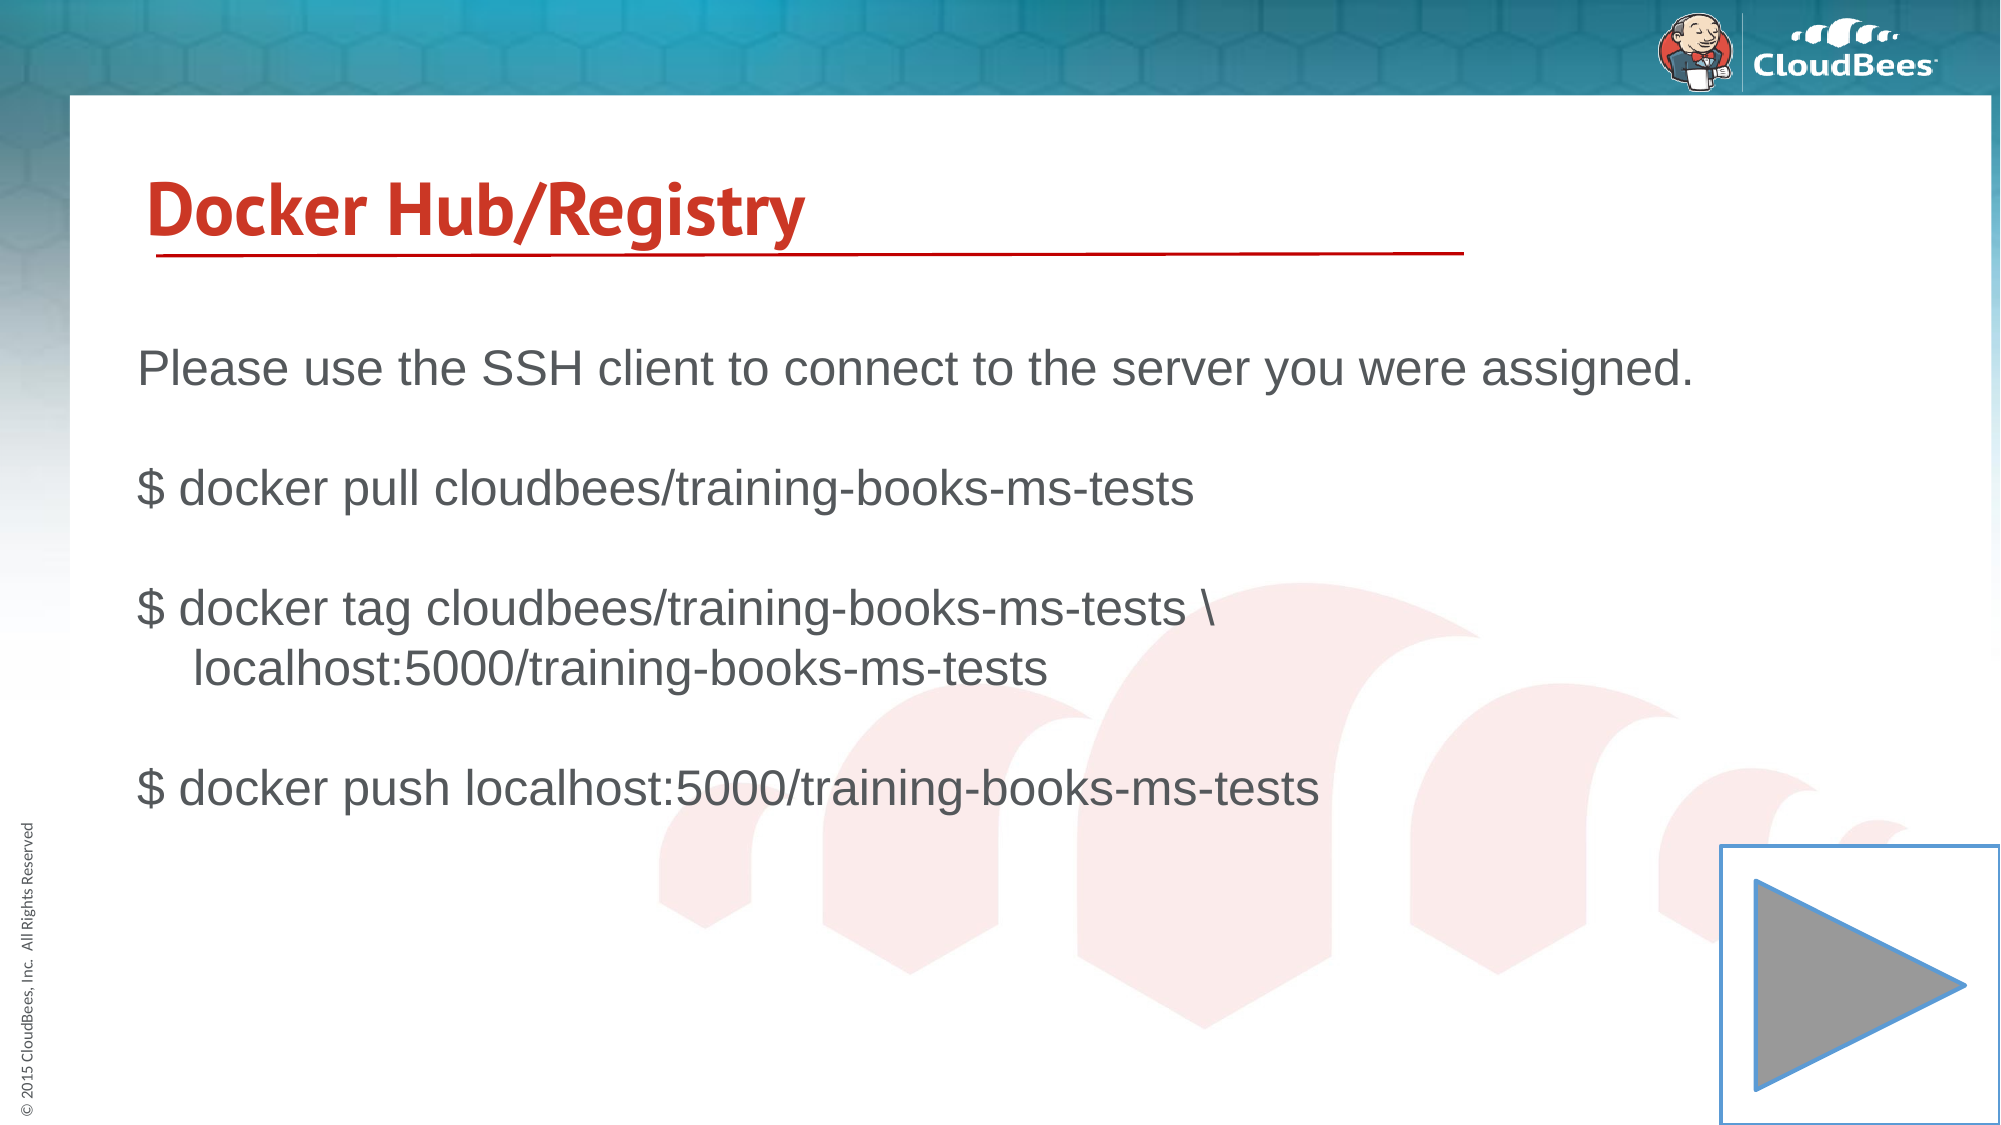

# Docker Hub/Registry
Please use the SSH client to connect to the server you were assigned.

$ docker pull cloudbees/training-books-ms-tests

$ docker tag cloudbees/training-books-ms-tests \
    localhost:5000/training-books-ms-tests

$ docker push localhost:5000/training-books-ms-tests